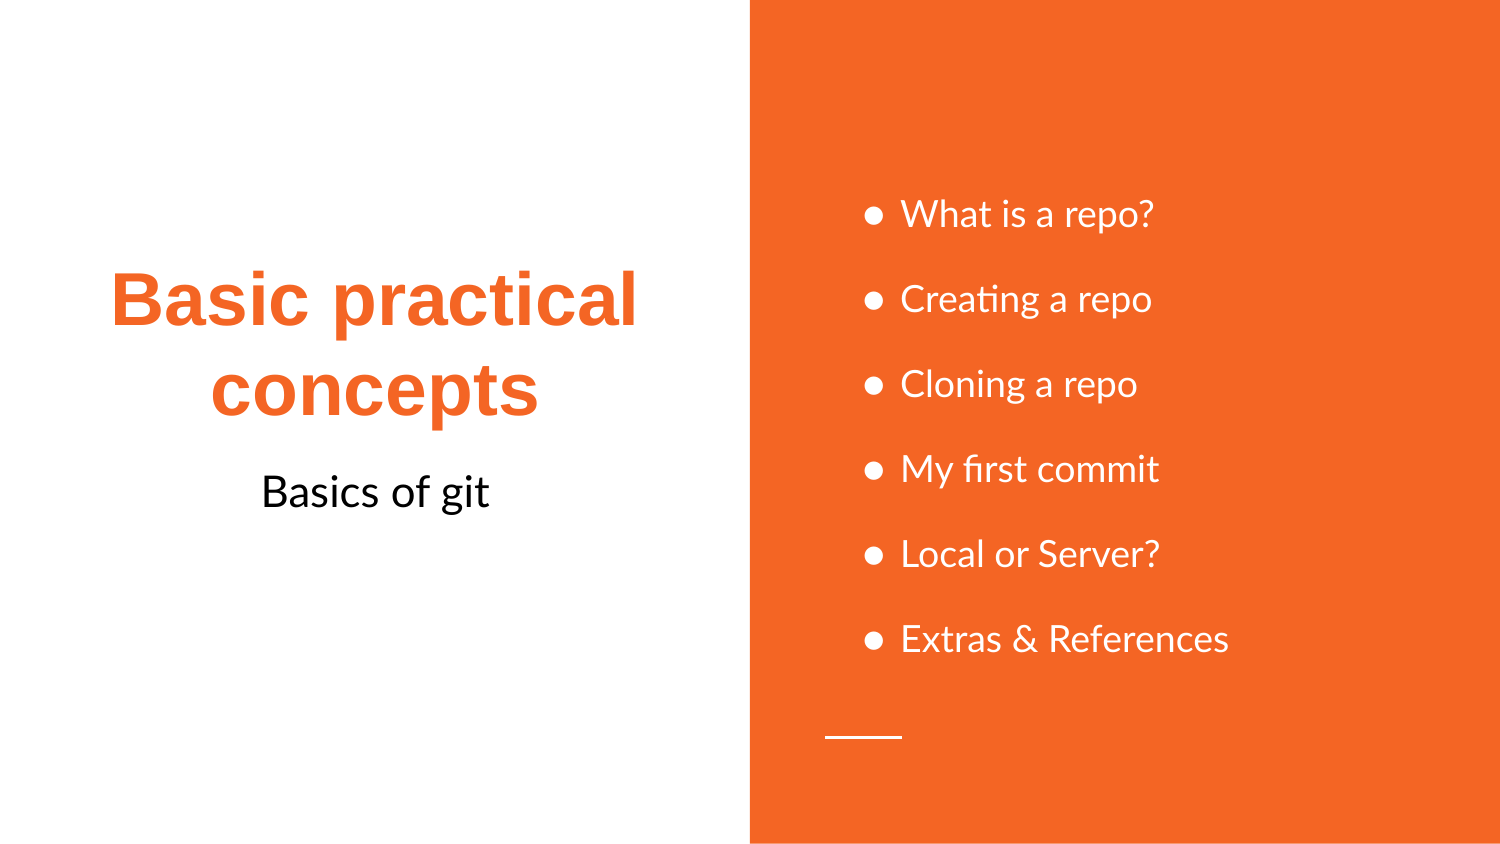

What is a repo?
Creating a repo
Cloning a repo
My first commit
Local or Server?
Extras & References
# Basic practical concepts
Basics of git